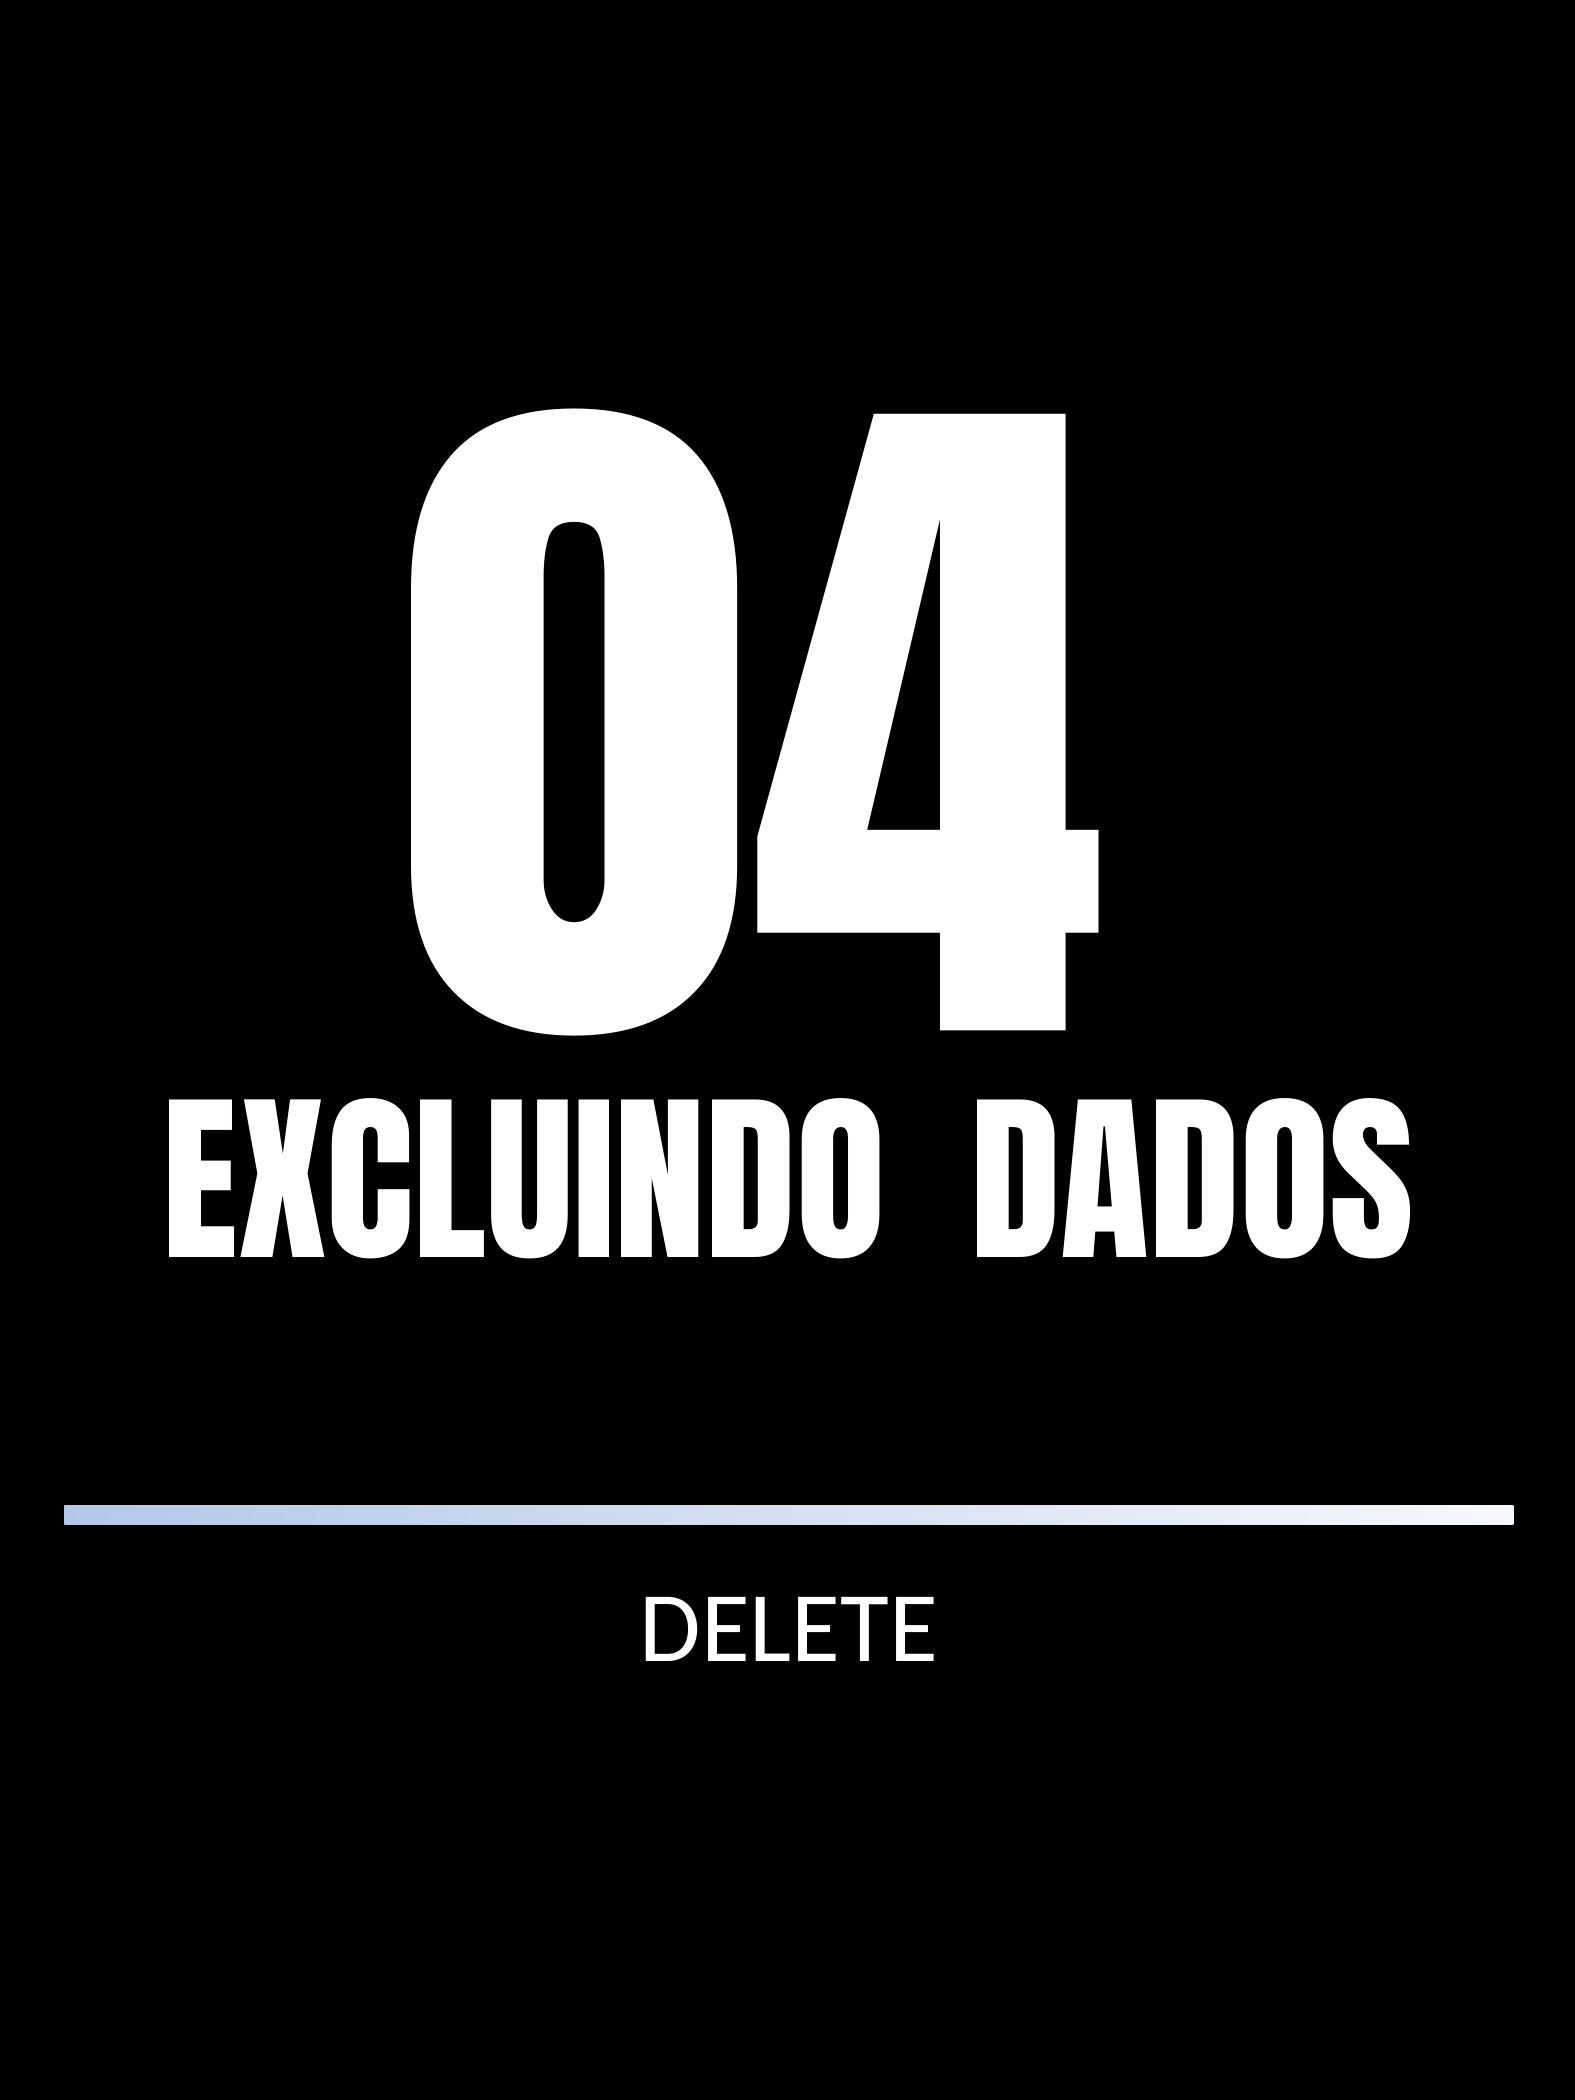

04
EXCLUINDO  DADOS

DELETE

Comandos Básicos SQL - Vitor Gerevini
9